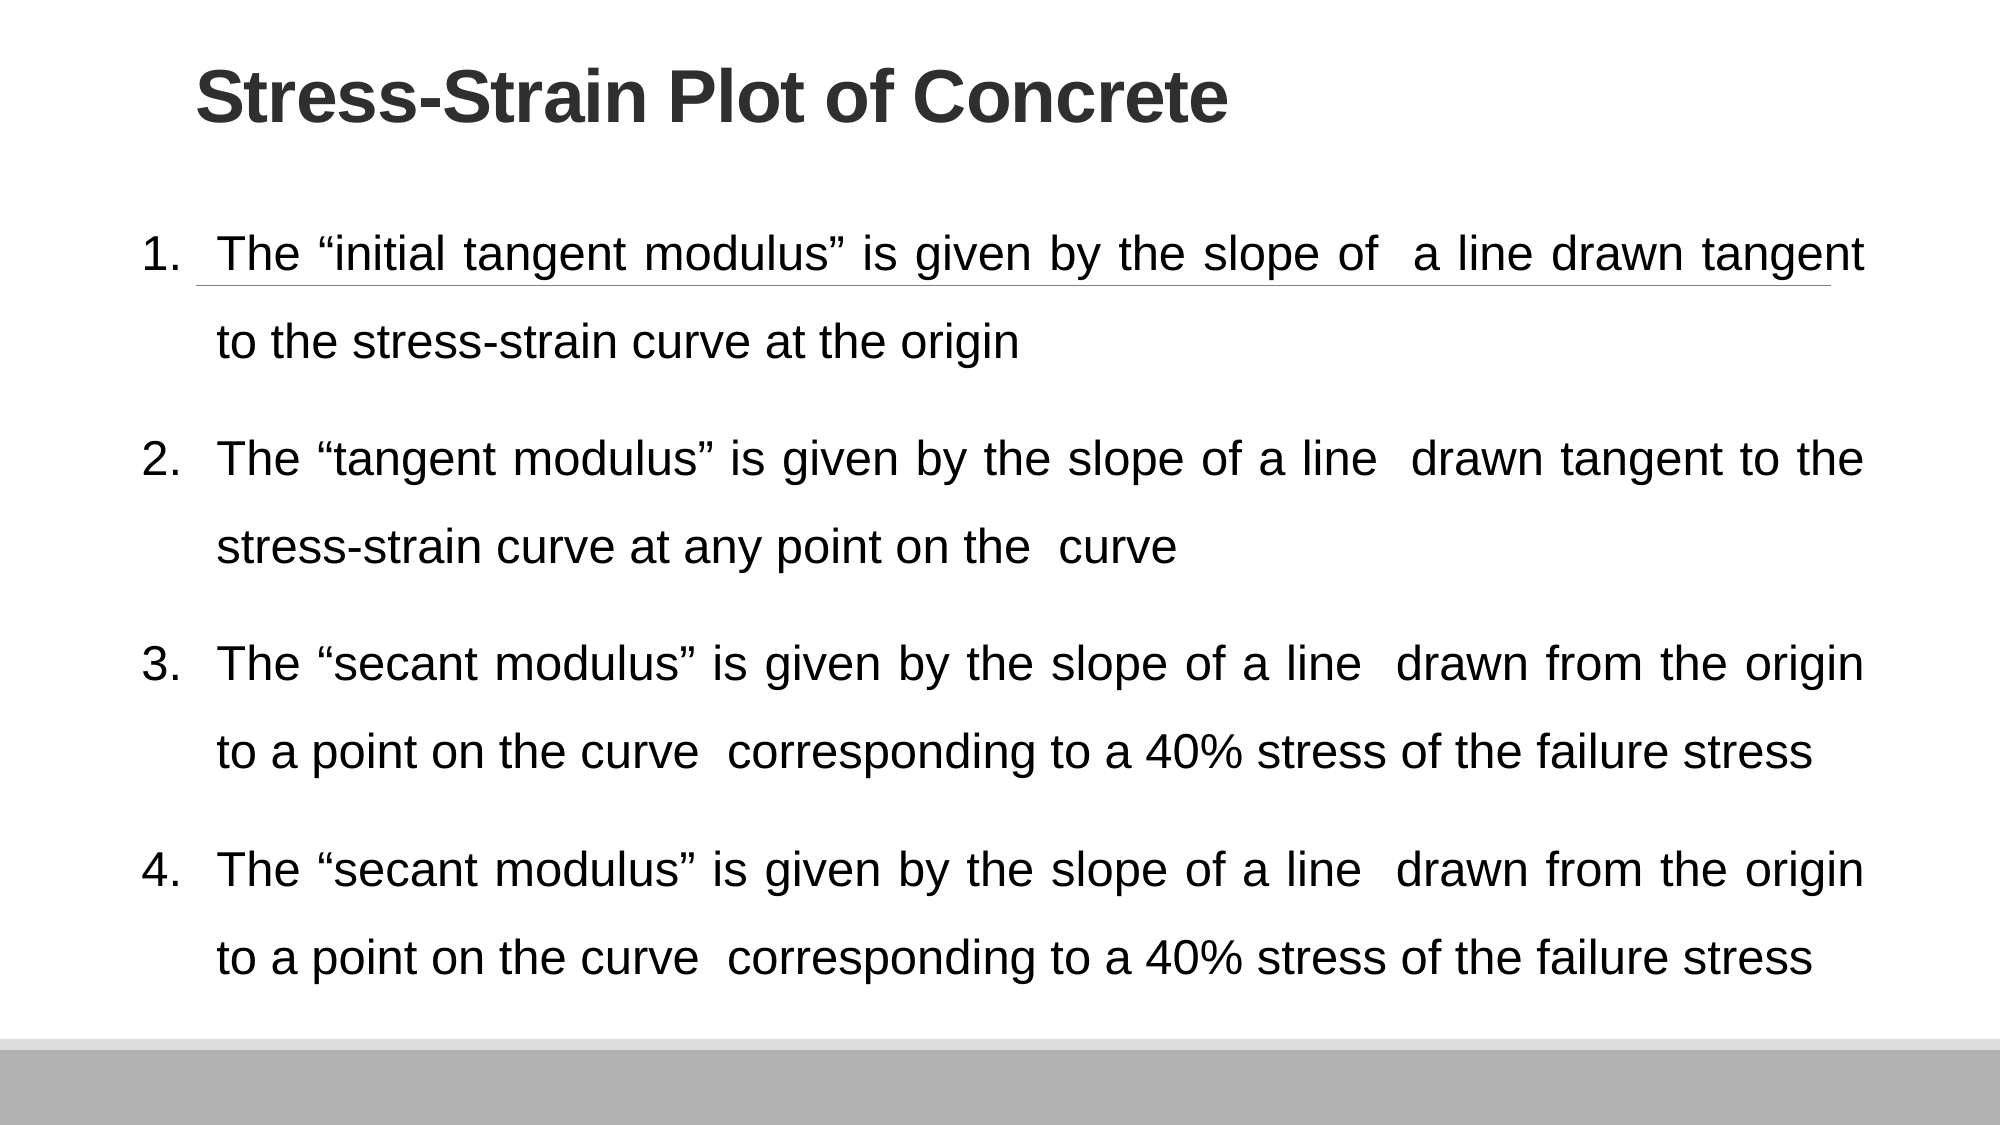

# Stress-Strain Plot of Concrete
The “initial tangent modulus” is given by the slope of  a line drawn tangent to the stress-strain curve at the origin
The “tangent modulus” is given by the slope of a line  drawn tangent to the stress-strain curve at any point on the  curve
The “secant modulus” is given by the slope of a line  drawn from the origin to a point on the curve  corresponding to a 40% stress of the failure stress
The “secant modulus” is given by the slope of a line  drawn from the origin to a point on the curve  corresponding to a 40% stress of the failure stress